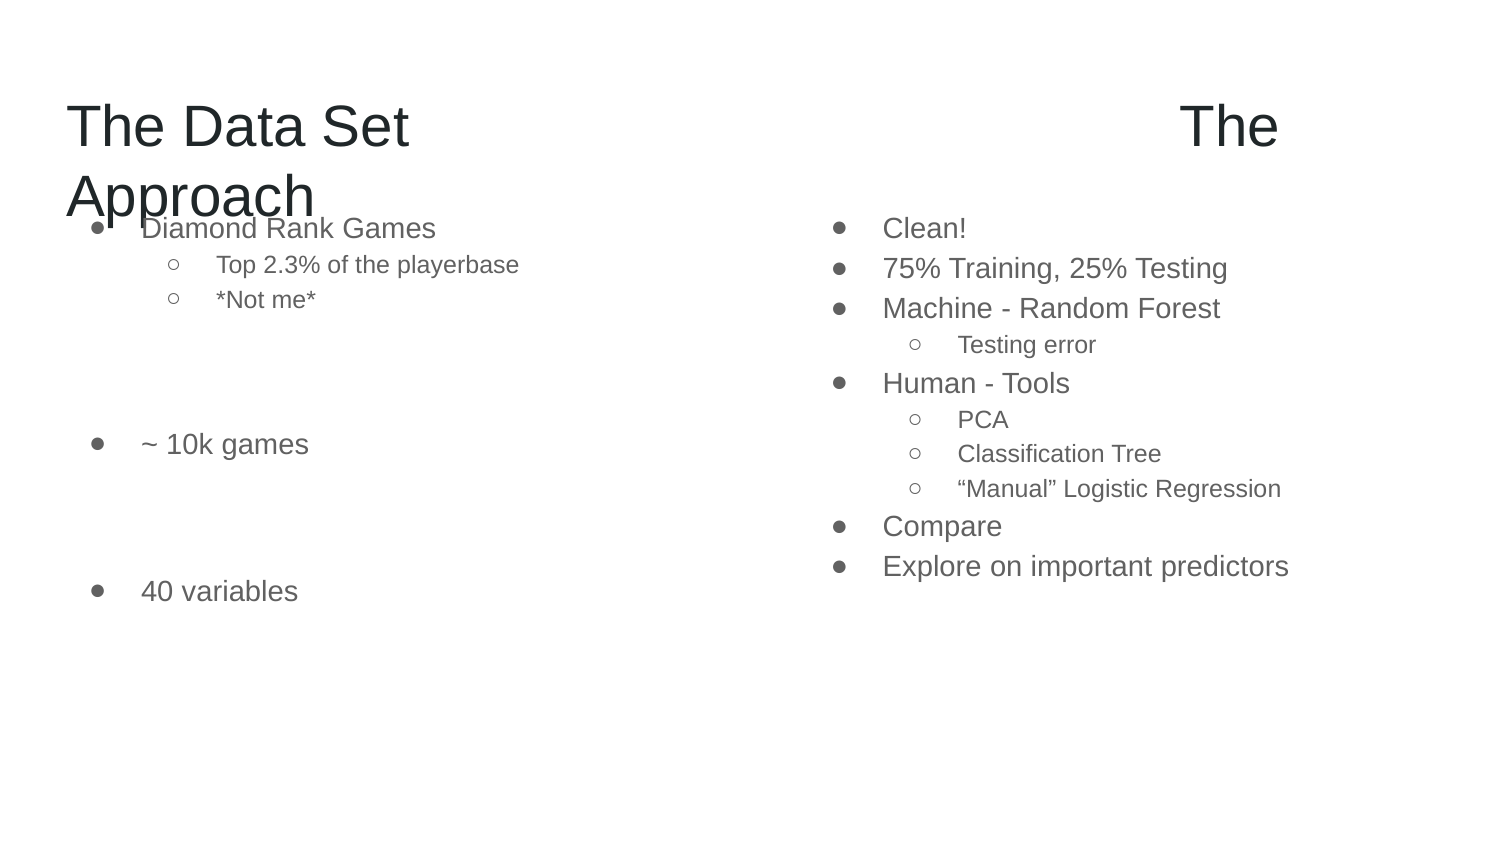

# The Data Set 					    The Approach
Diamond Rank Games
Top 2.3% of the playerbase
*Not me*

~ 10k games

40 variables
Clean!
75% Training, 25% Testing
Machine - Random Forest
Testing error
Human - Tools
PCA
Classification Tree
“Manual” Logistic Regression
Compare
Explore on important predictors